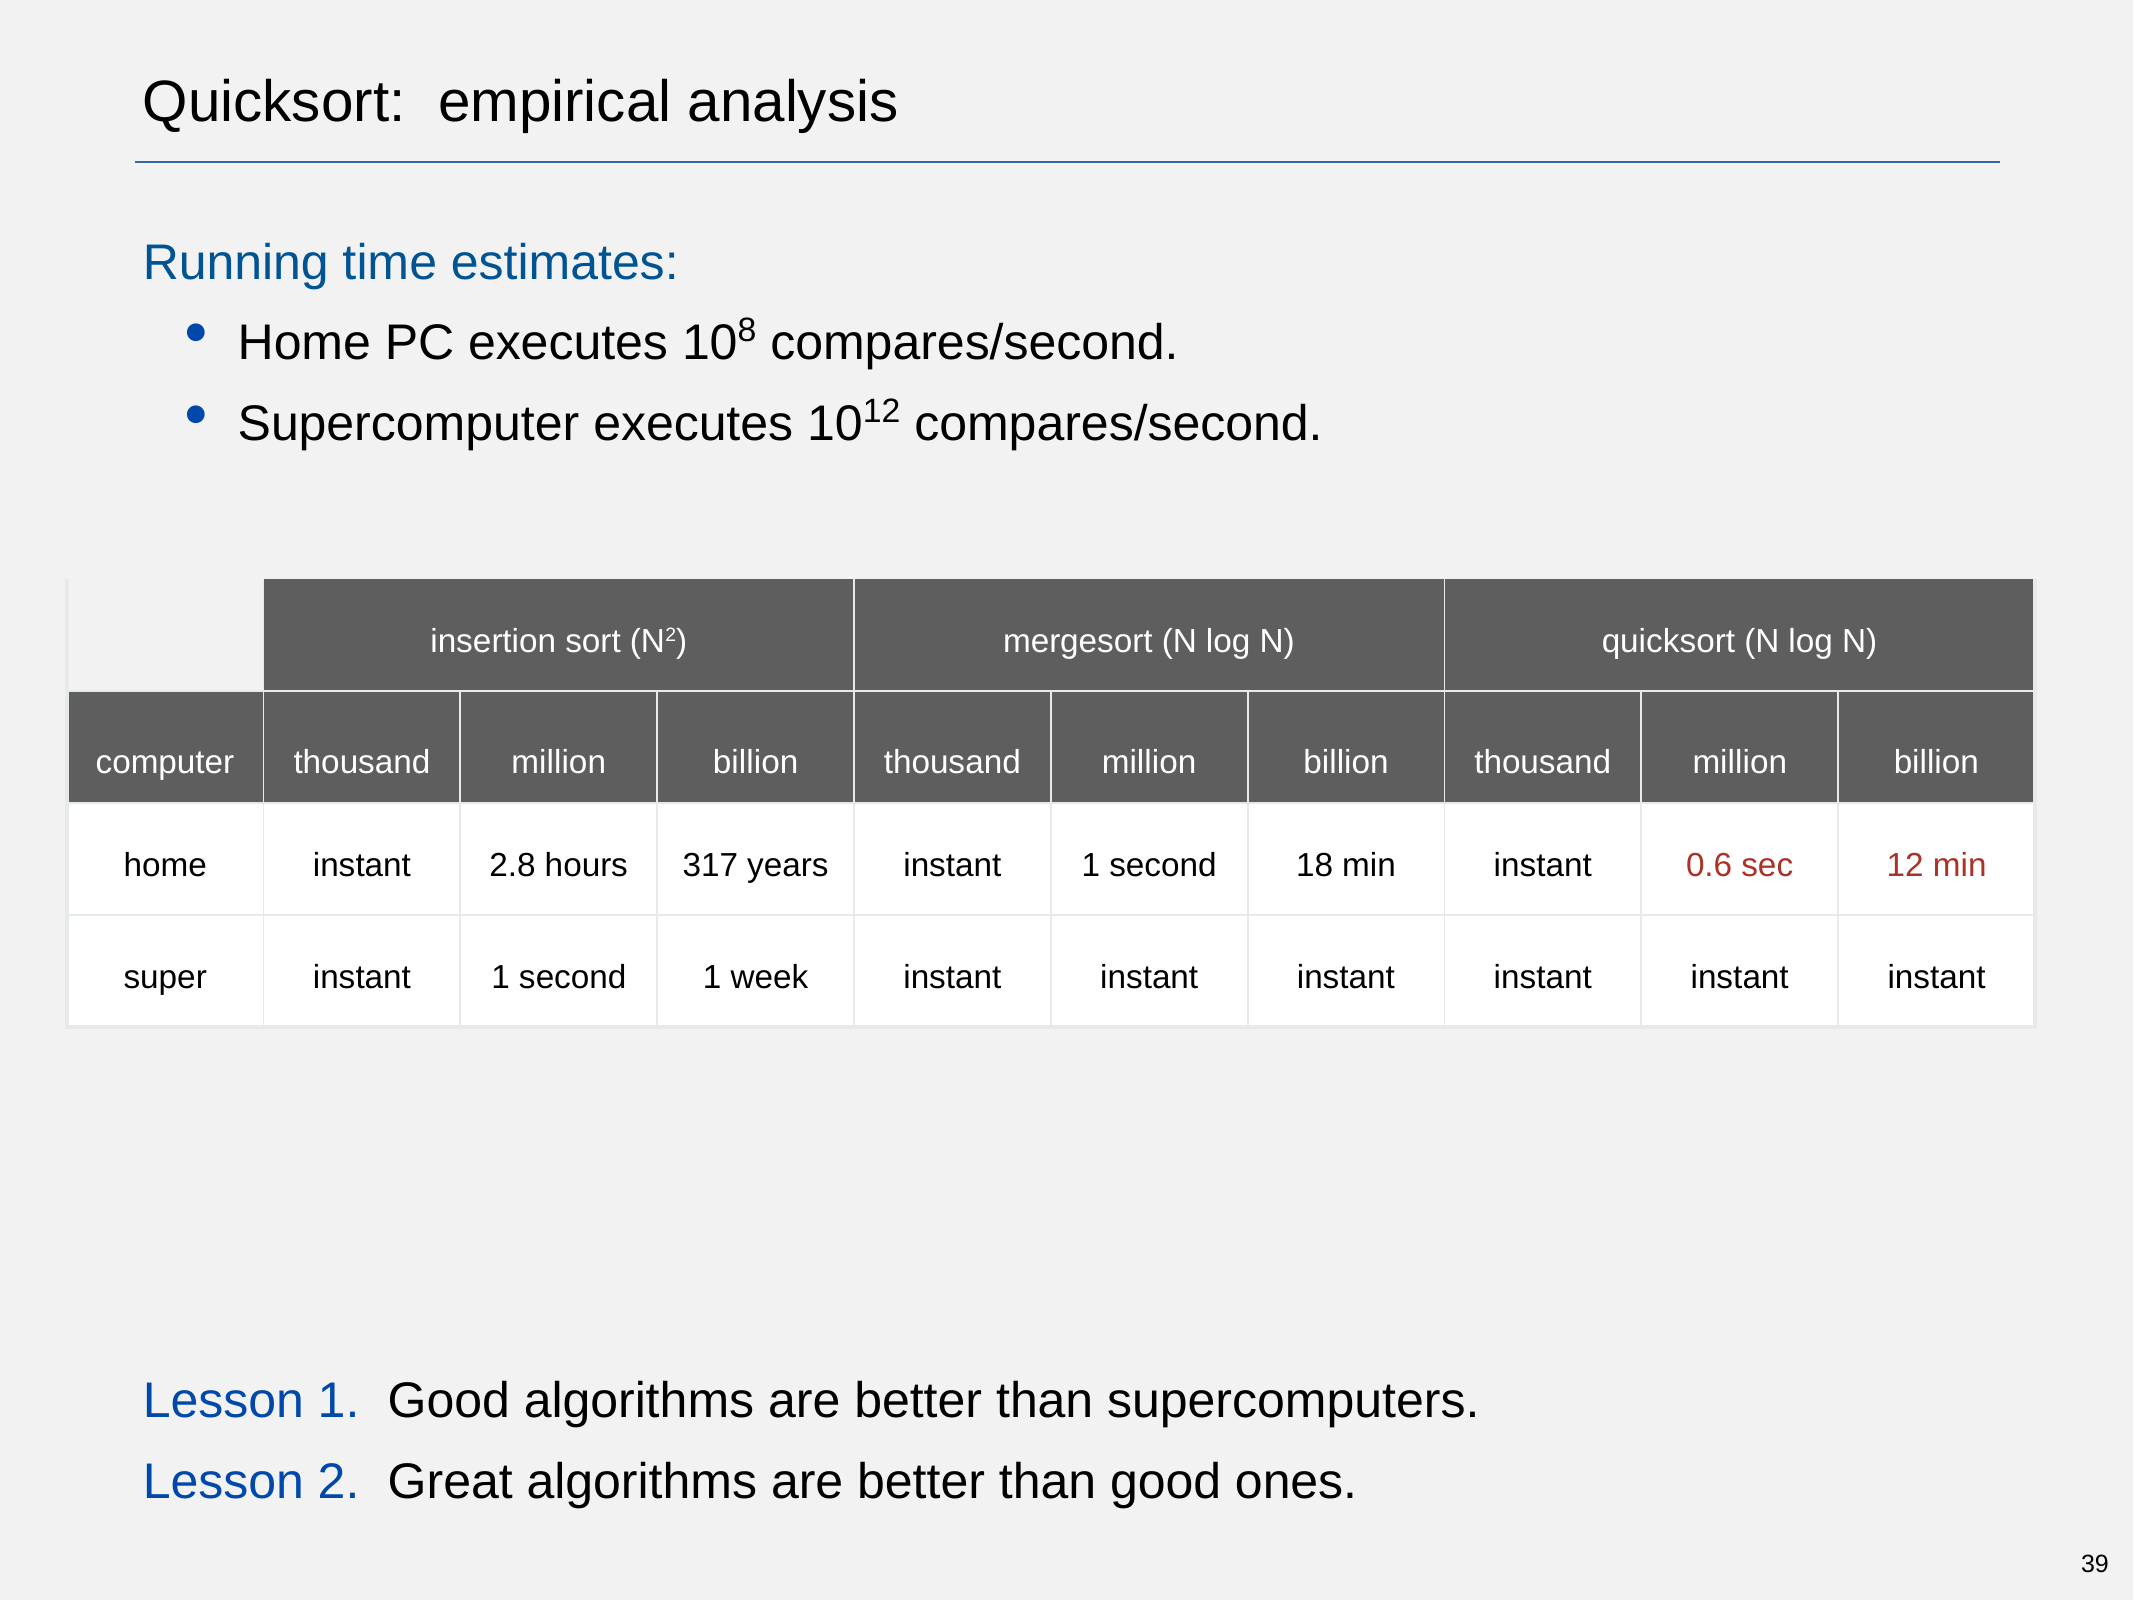

# Quicksort:  empirical analysis
Running time estimates:
Home PC executes 108 compares/second.
Supercomputer executes 1012 compares/second.
Lesson 1.  Good algorithms are better than supercomputers.
Lesson 2.  Great algorithms are better than good ones.
|  | insertion sort (N2) |  |  | mergesort (N log N) |  |  | quicksort (N log N) |  |  |
| --- | --- | --- | --- | --- | --- | --- | --- | --- | --- |
| computer | thousand | million | billion | thousand | million | billion | thousand | million | billion |
| home | instant | 2.8 hours | 317 years | instant | 1 second | 18 min | instant | 0.6 sec | 12 min |
| super | instant | 1 second | 1 week | instant | instant | instant | instant | instant | instant |
39